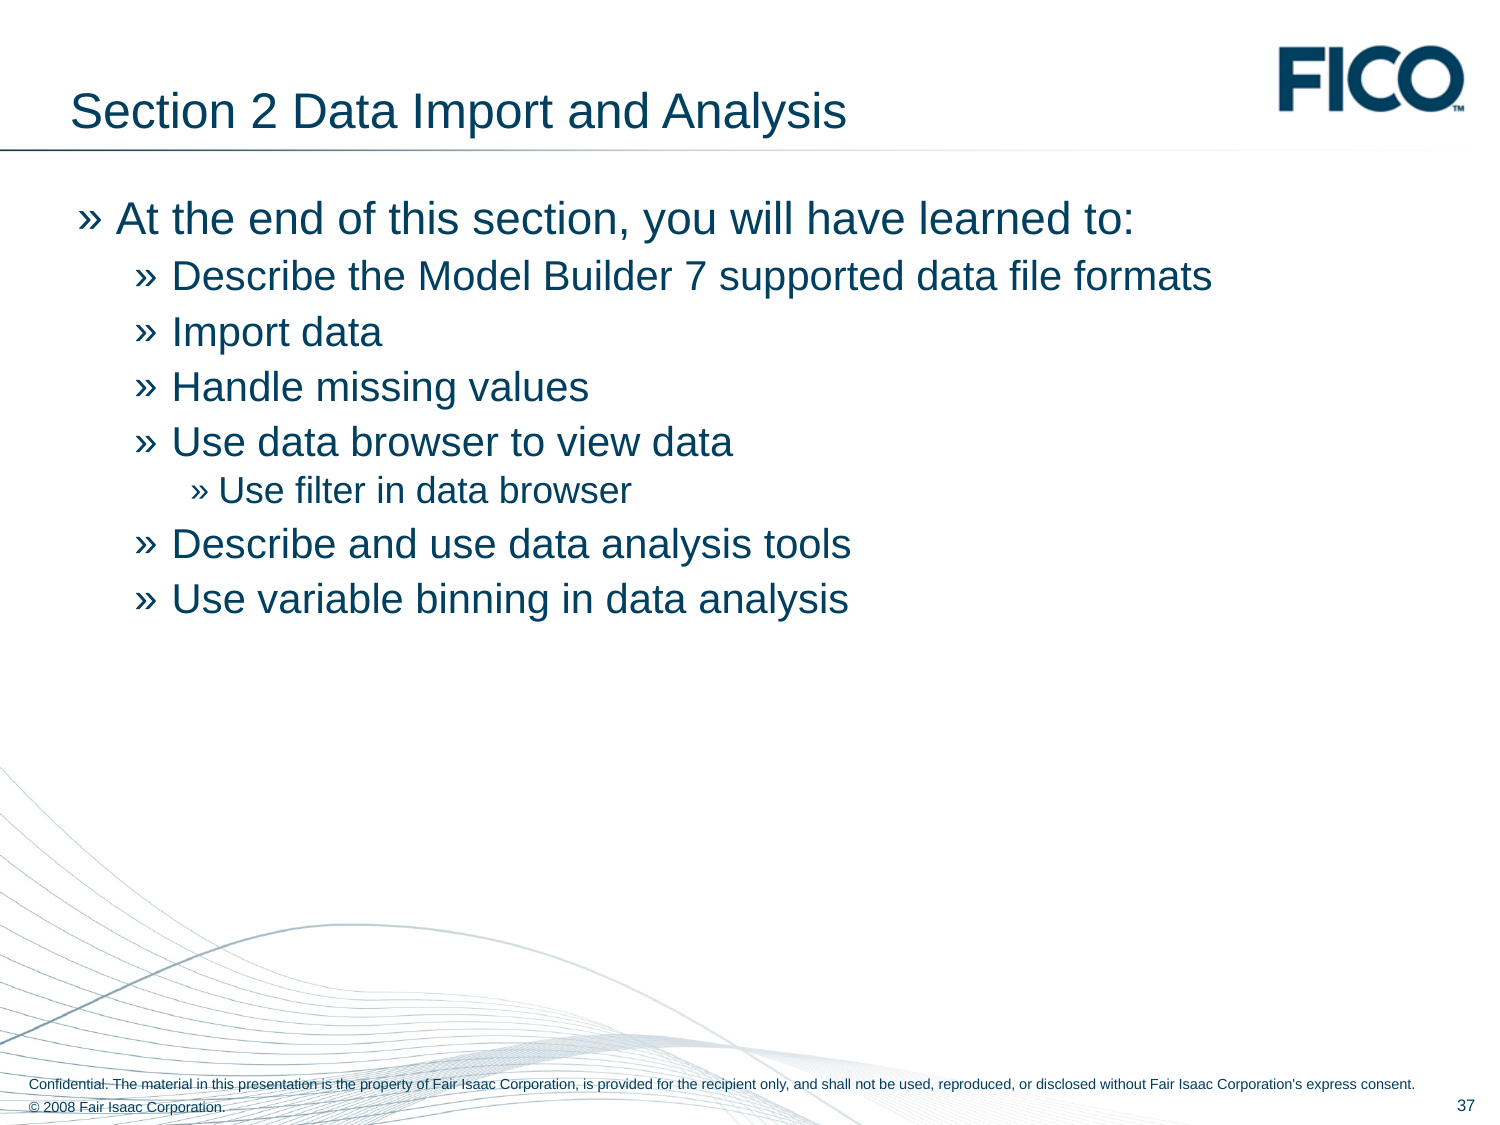

# Section 2 Data Import and Analysis
At the end of this section, you will have learned to:
Describe the Model Builder 7 supported data file formats
Import data
Handle missing values
Use data browser to view data
Use filter in data browser
Describe and use data analysis tools
Use variable binning in data analysis